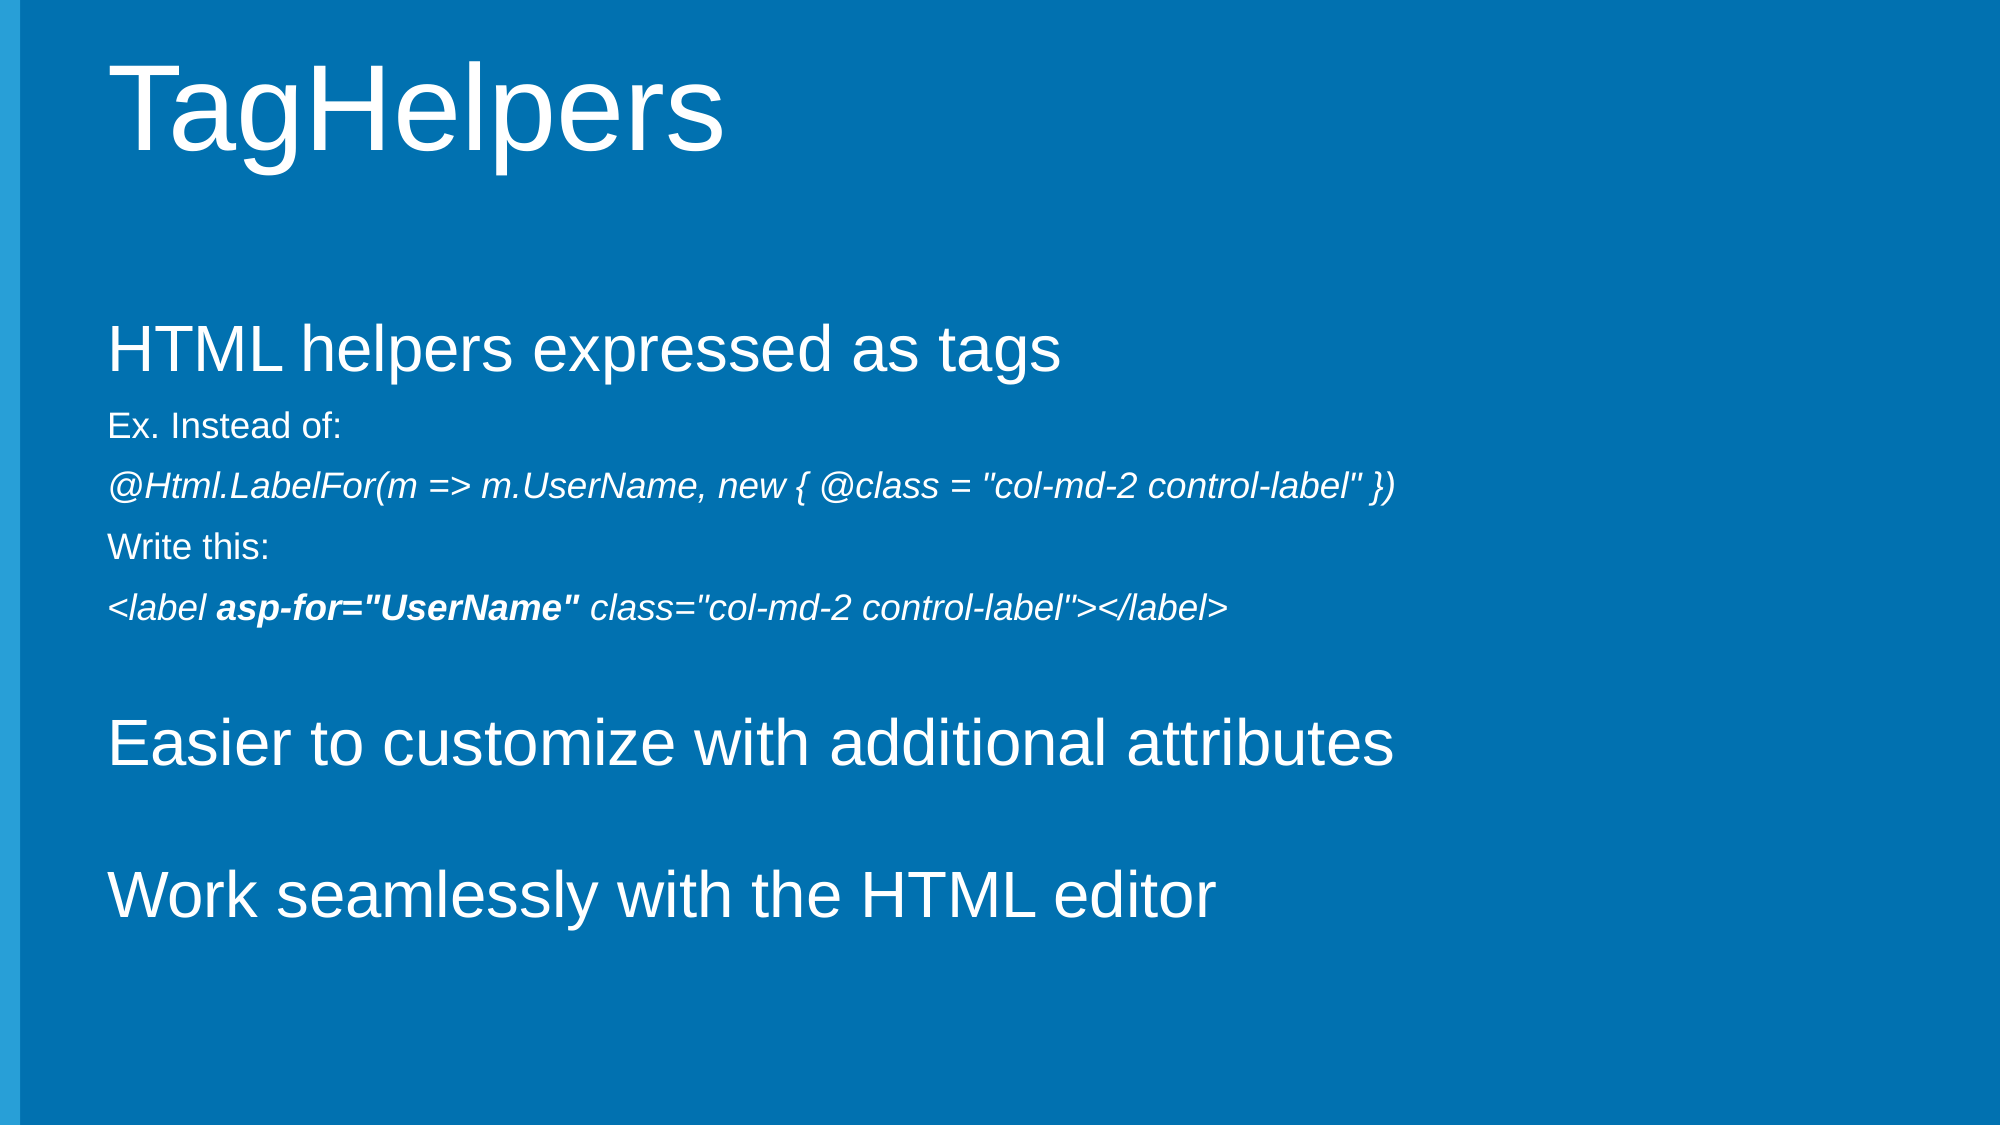

# TagHelpers
HTML helpers expressed as tags
Ex. Instead of:
@Html.LabelFor(m => m.UserName, new { @class = "col-md-2 control-label" })
Write this:
<label asp-for="UserName" class="col-md-2 control-label"></label>

Easier to customize with additional attributes

Work seamlessly with the HTML editor